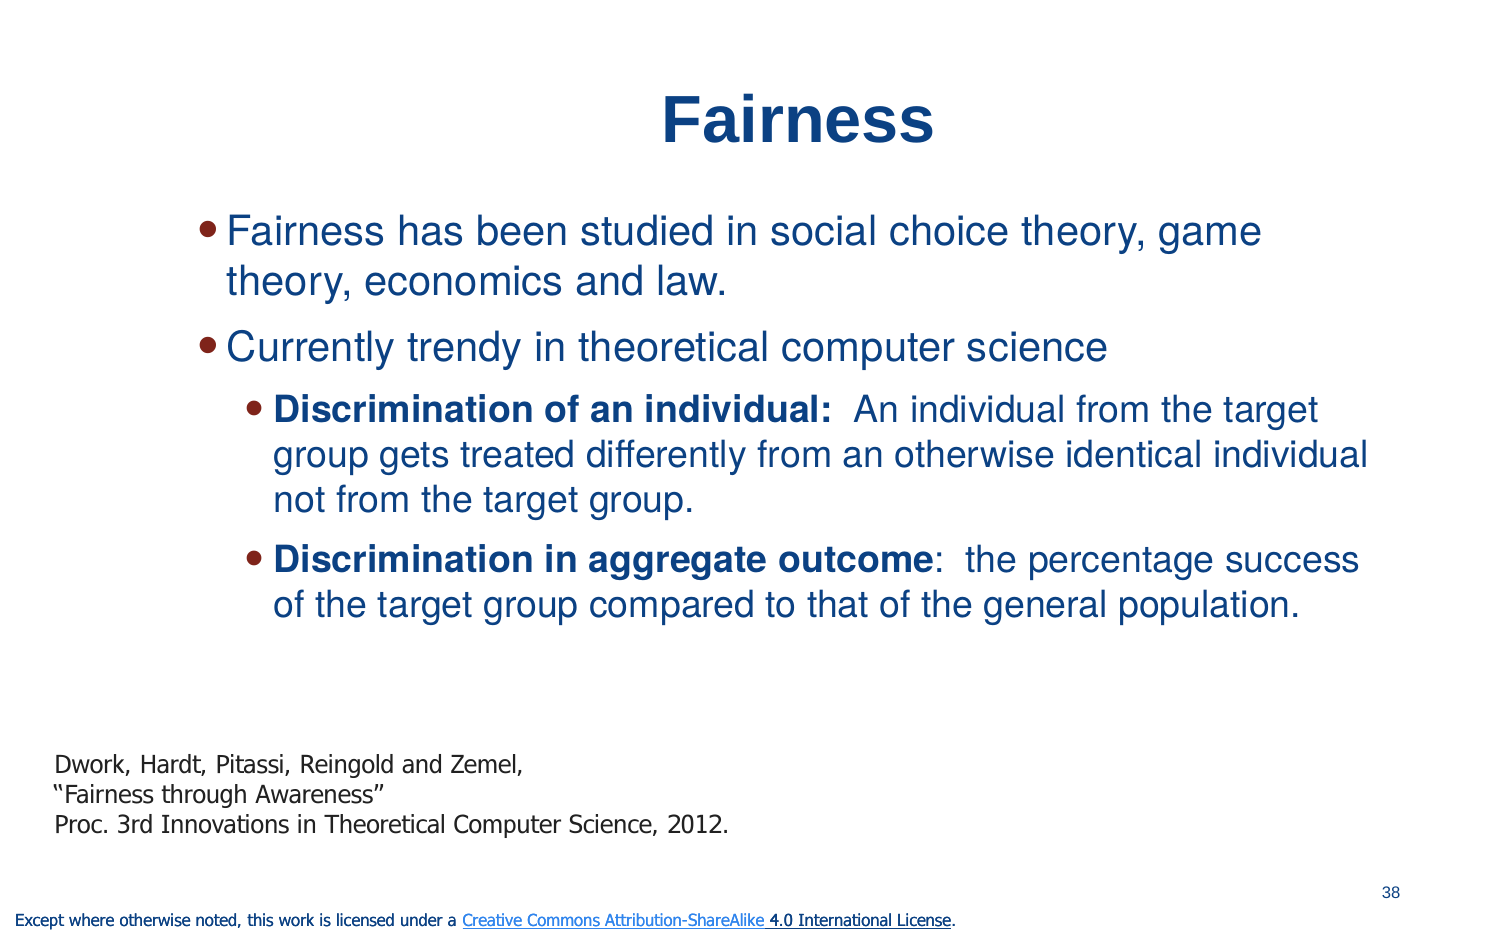

# Fairness
Fairness has been studied in social choice theory, game theory, economics and law.
Currently trendy in theoretical computer science
Discrimination of an individual:  An individual from the target group gets treated differently from an otherwise identical individual not from the target group.
Discrimination in aggregate outcome:  the percentage success of the target group compared to that of the general population.

Dwork, Hardt, Pitassi, Reingold and Zemel,
“Fairness through Awareness”
Proc. 3rd Innovations in Theoretical Computer Science, 2012.

38